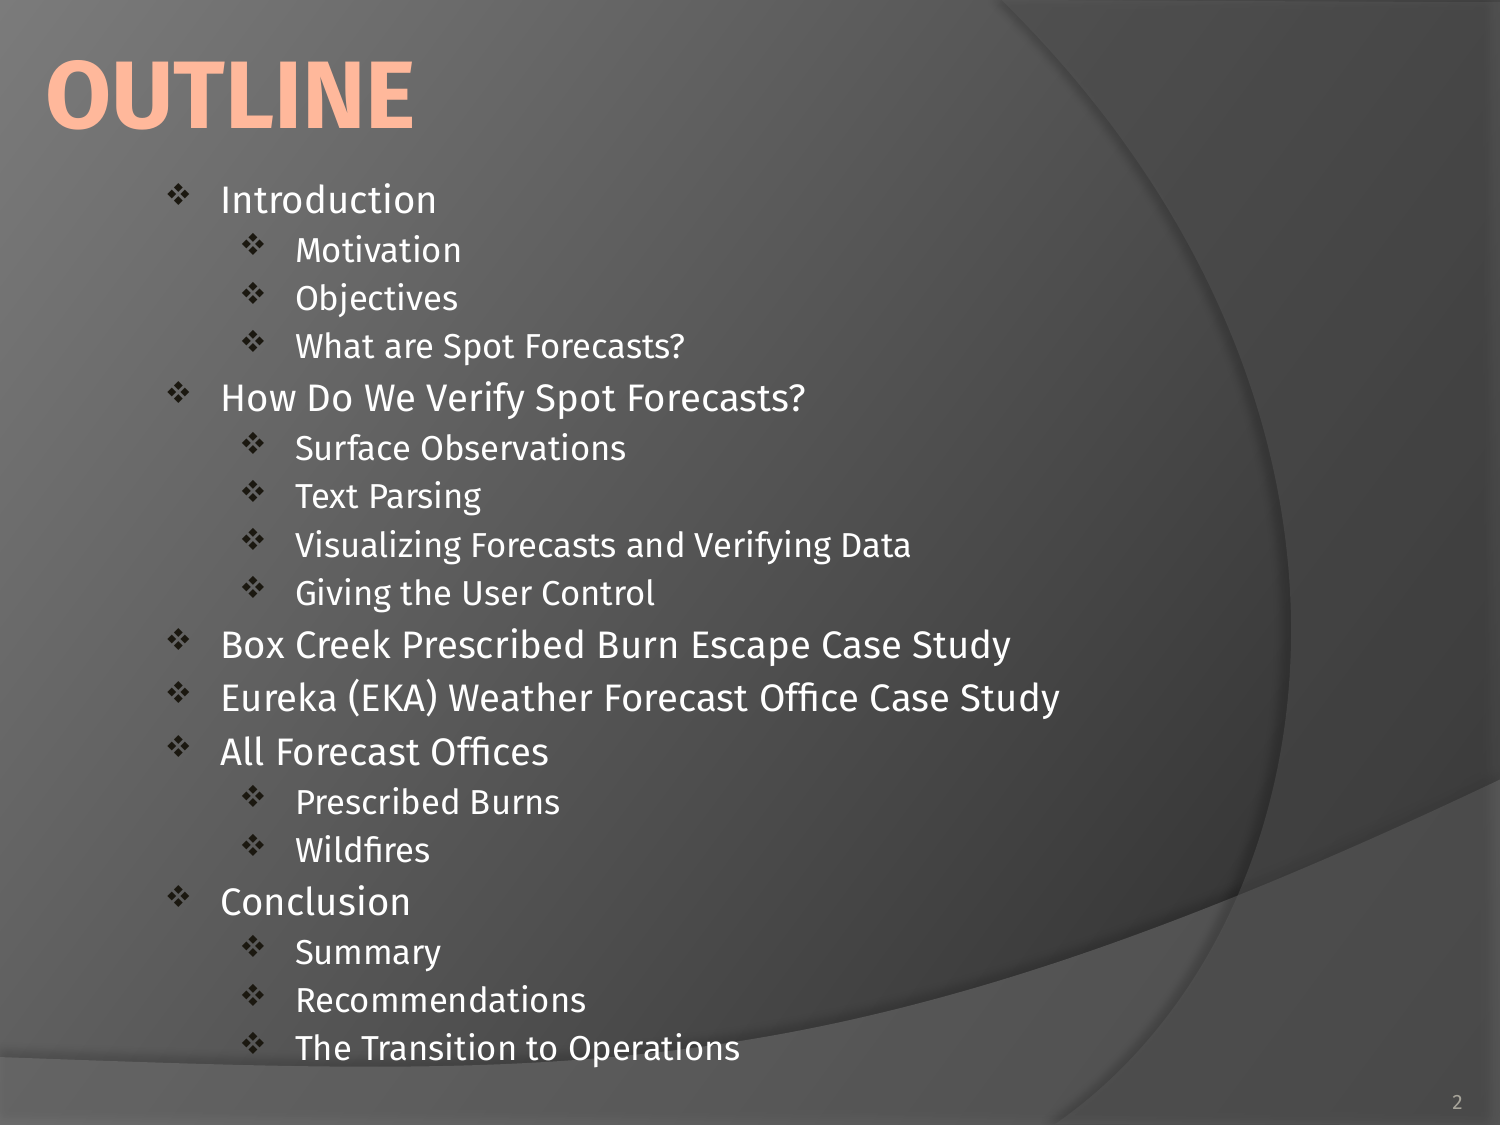

# outline
Introduction
Motivation
Objectives
What are Spot Forecasts?
How Do We Verify Spot Forecasts?
Surface Observations
Text Parsing
Visualizing Forecasts and Verifying Data
Giving the User Control
Box Creek Prescribed Burn Escape Case Study
Eureka (EKA) Weather Forecast Office Case Study
All Forecast Offices
Prescribed Burns
Wildfires
Conclusion
Summary
Recommendations
The Transition to Operations
2